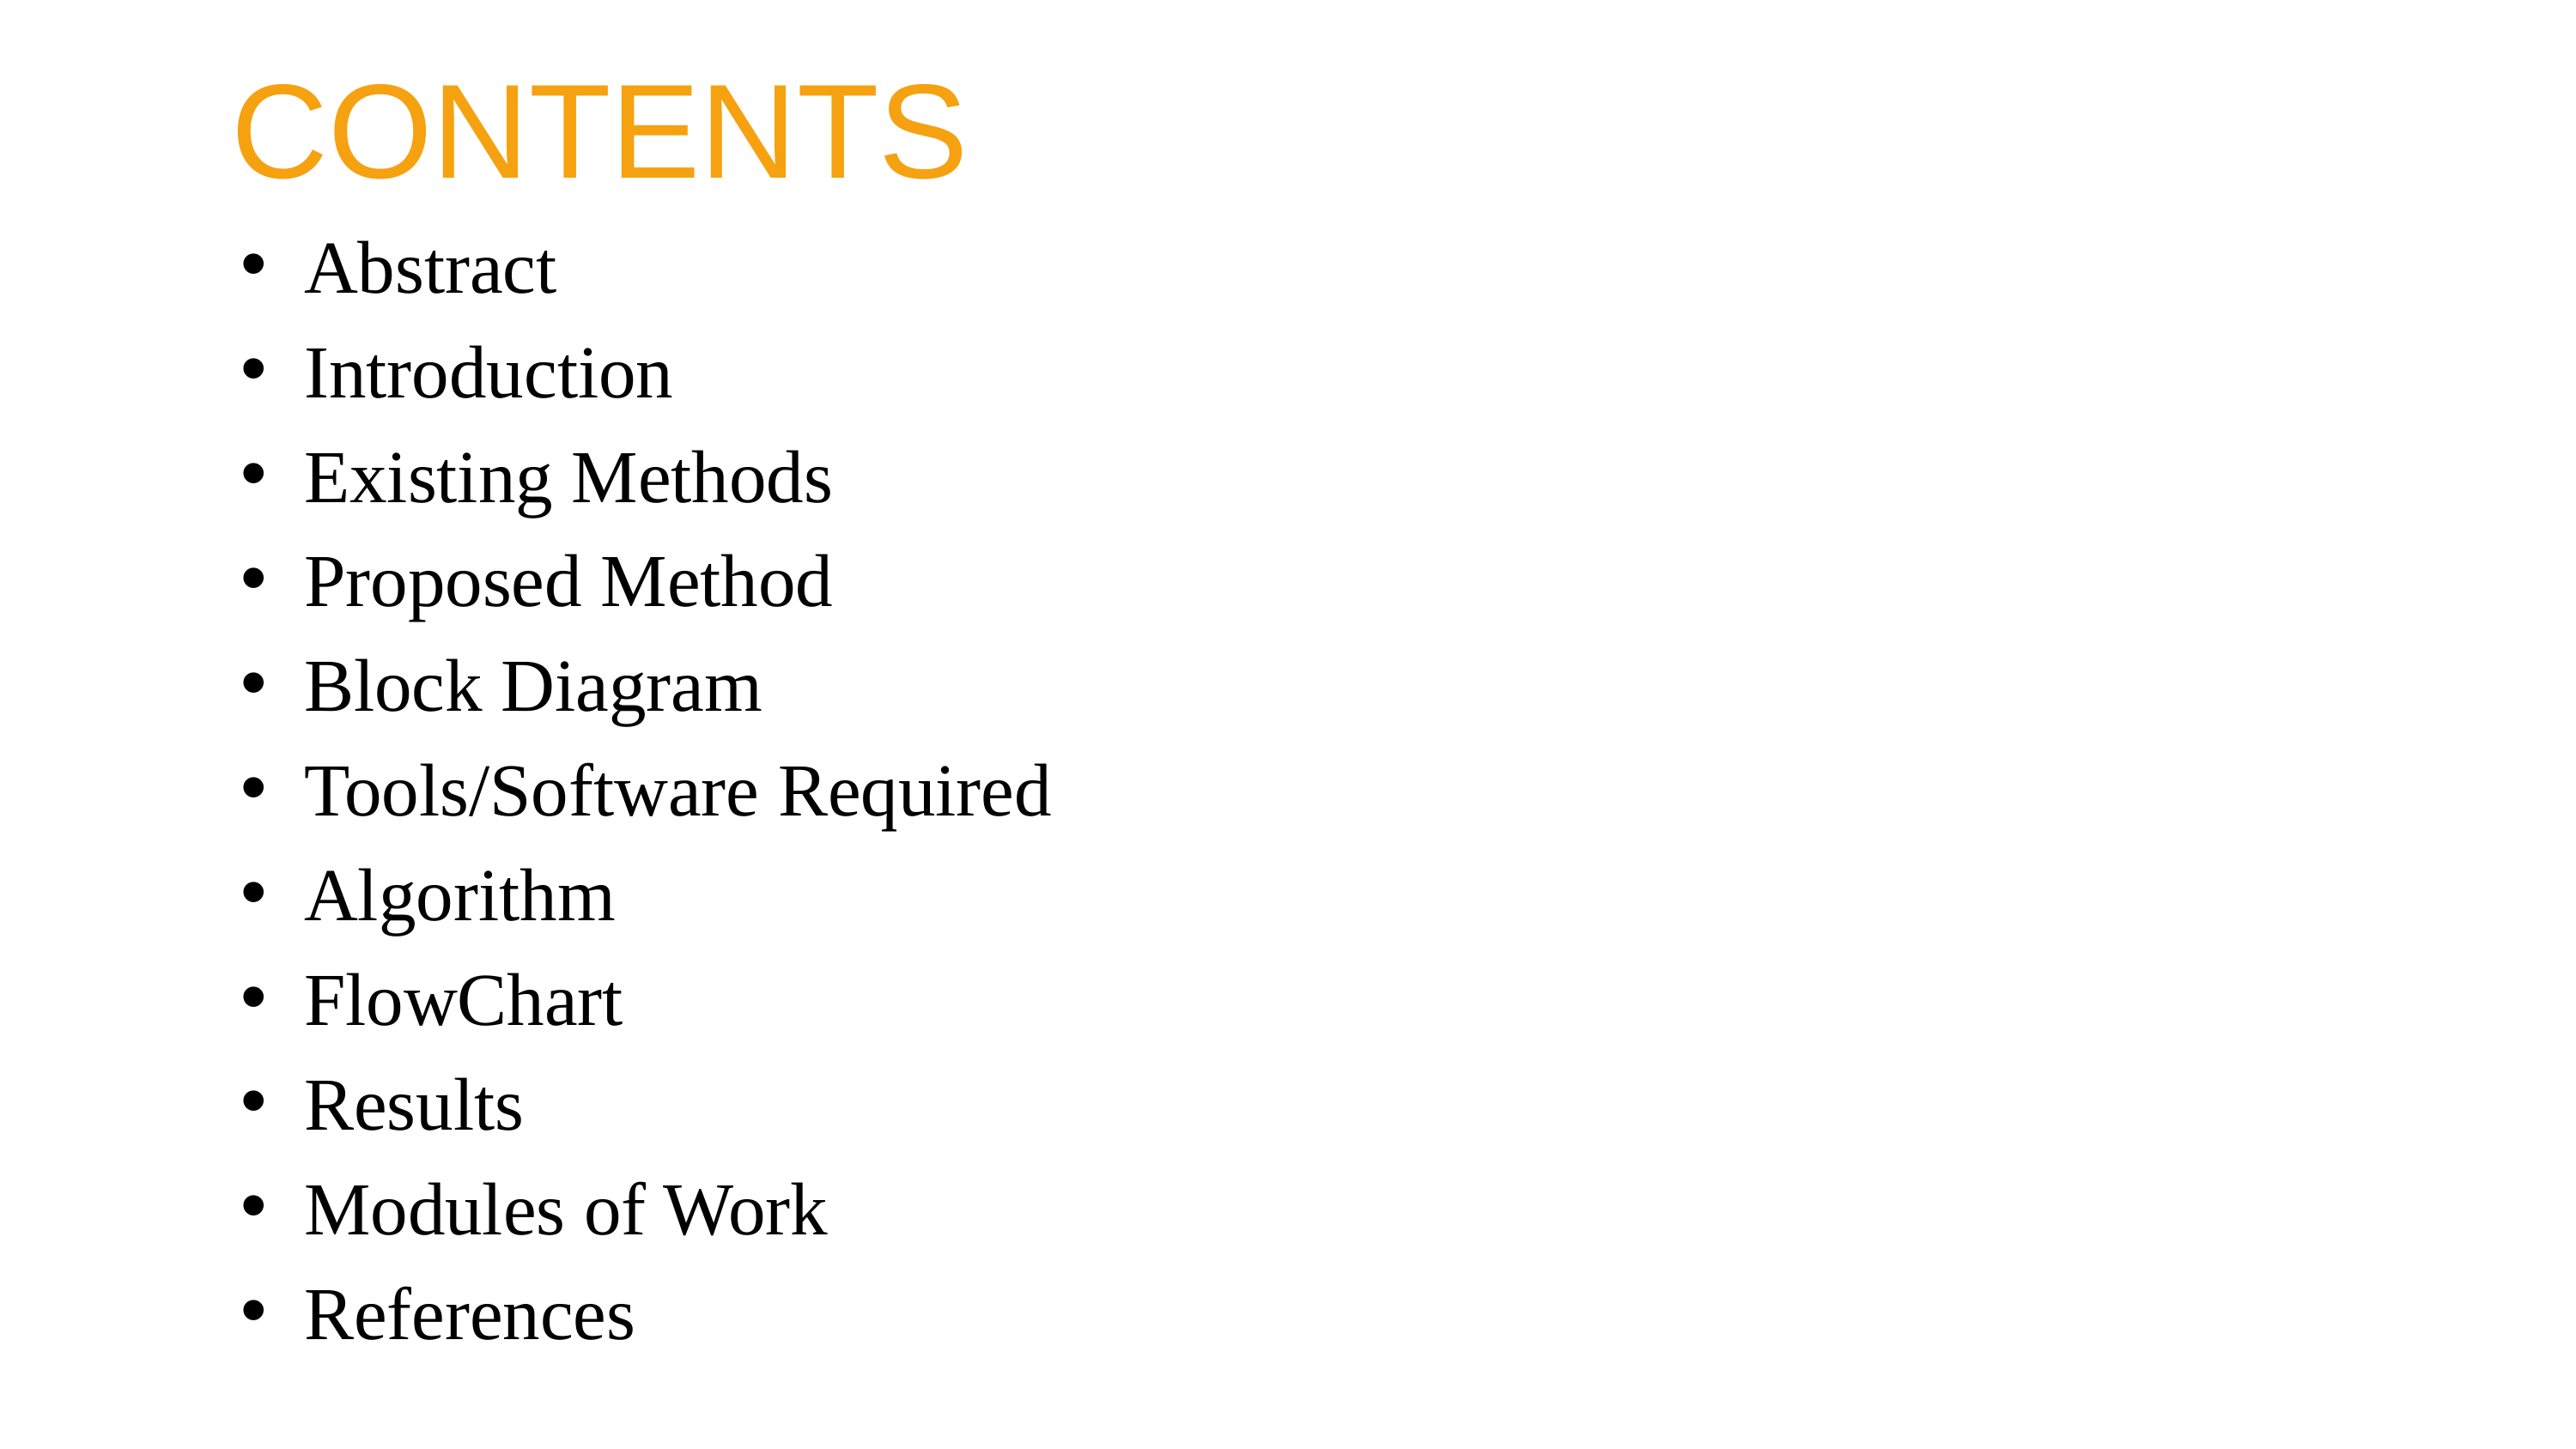

CONTENTS
Abstract
Introduction
Existing Methods
Proposed Method
Block Diagram
Tools/Software Required
Algorithm
FlowChart
Results
Modules of Work
References